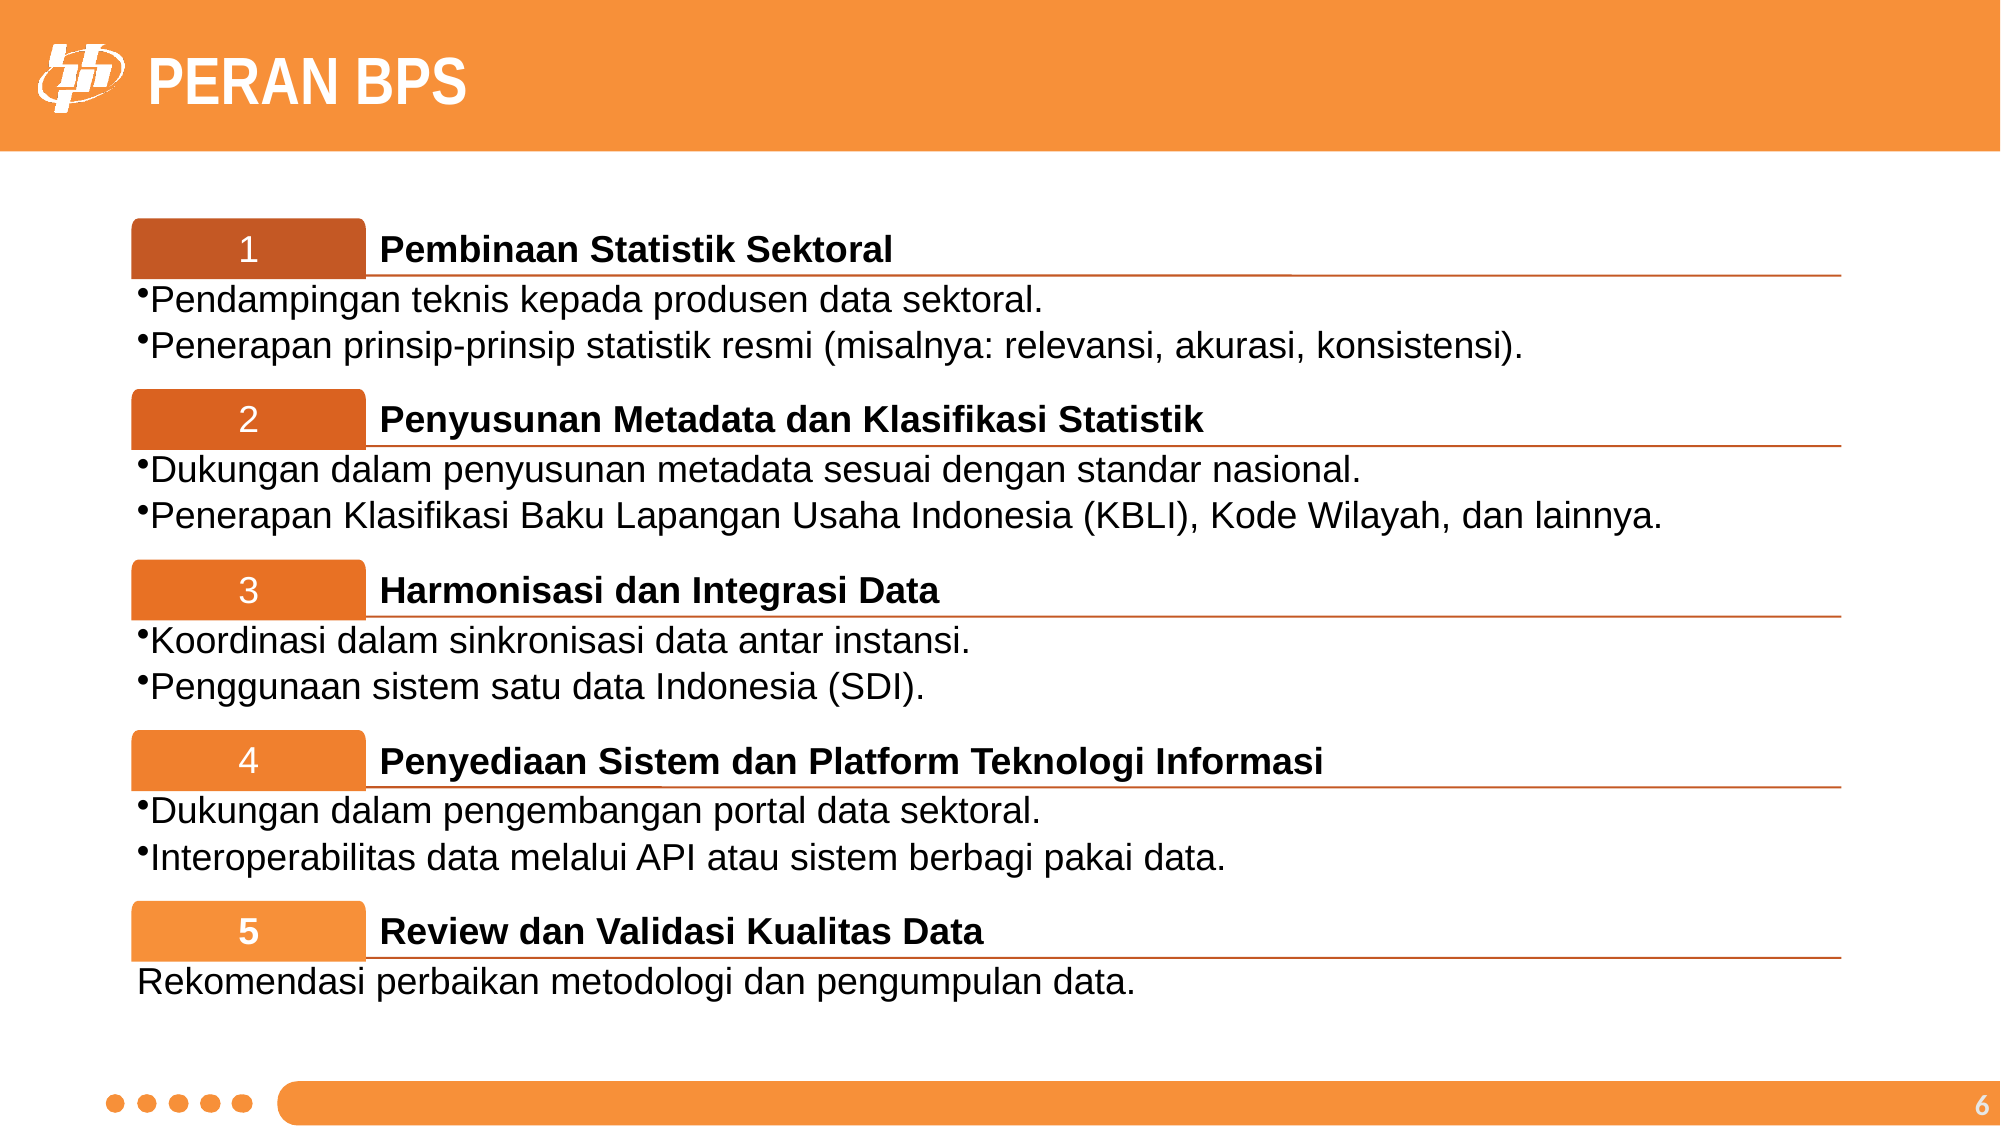

PERAN BPS
1
Pembinaan Statistik Sektoral

Pendampingan teknis kepada produsen data sektoral.
Penerapan prinsip-prinsip statistik resmi (misalnya: relevansi, akurasi, konsistensi).

2
Penyusunan Metadata dan Klasifikasi Statistik

Dukungan dalam penyusunan metadata sesuai dengan standar nasional.
Penerapan Klasifikasi Baku Lapangan Usaha Indonesia (KBLI), Kode Wilayah, dan lainnya.

3
Harmonisasi dan Integrasi Data

Koordinasi dalam sinkronisasi data antar instansi.
Penggunaan sistem satu data Indonesia (SDI).
4
Penyediaan Sistem dan Platform Teknologi Informasi

Dukungan dalam pengembangan portal data sektoral.
Interoperabilitas data melalui API atau sistem berbagi pakai data.
5
Review dan Validasi Kualitas Data

Rekomendasi perbaikan metodologi dan pengumpulan data.